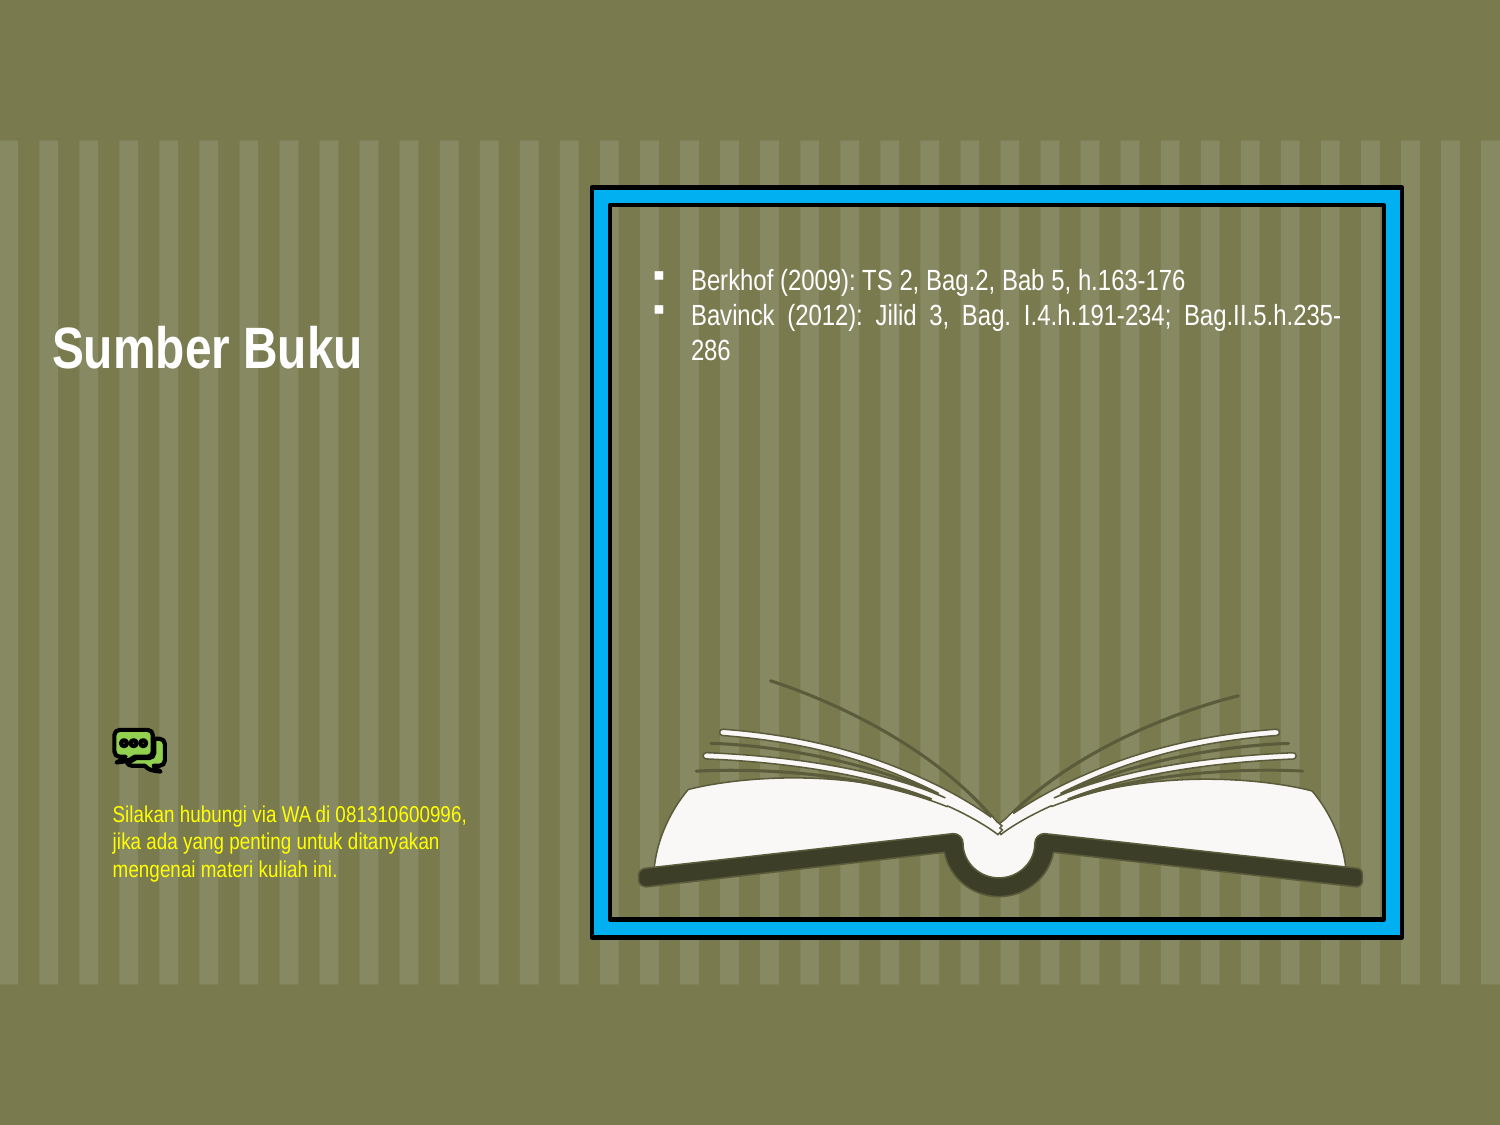

Sumber Buku
Berkhof (2009): TS 2, Bag.2, Bab 5, h.163-176
Bavinck (2012): Jilid 3, Bag. I.4.h.191-234; Bag.II.5.h.235-286

Silakan hubungi via WA di 081310600996, jika ada yang penting untuk ditanyakan mengenai materi kuliah ini.